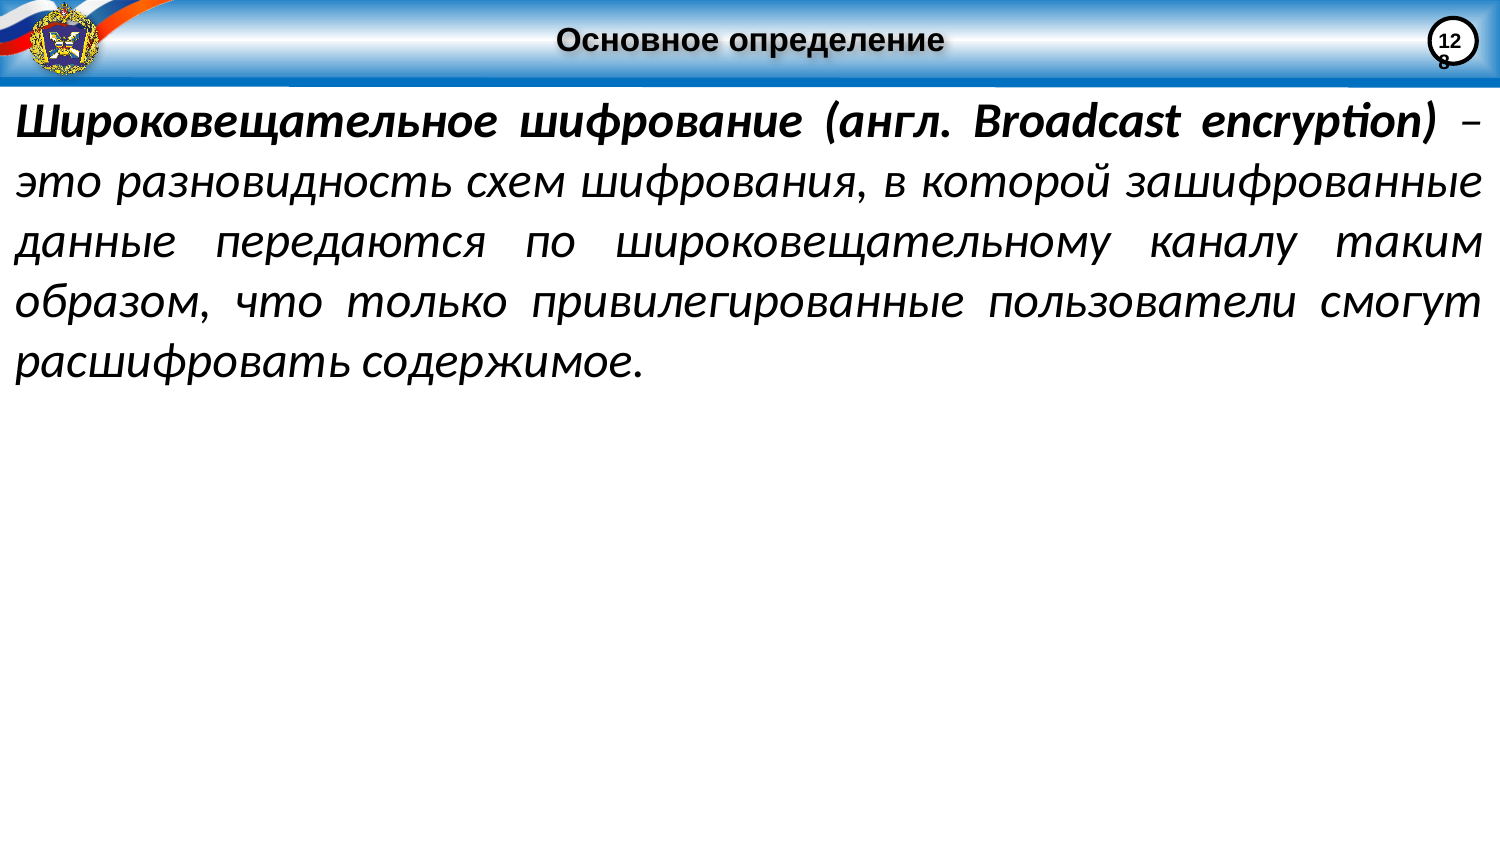

# Основное определение
128
Широковещательное шифрование (англ. Broadcast encryption) – это разновидность схем шифрования, в которой зашифрованные данные передаются по широковещательному каналу таким образом, что только привилегированные пользователи смогут расшифровать содержимое.